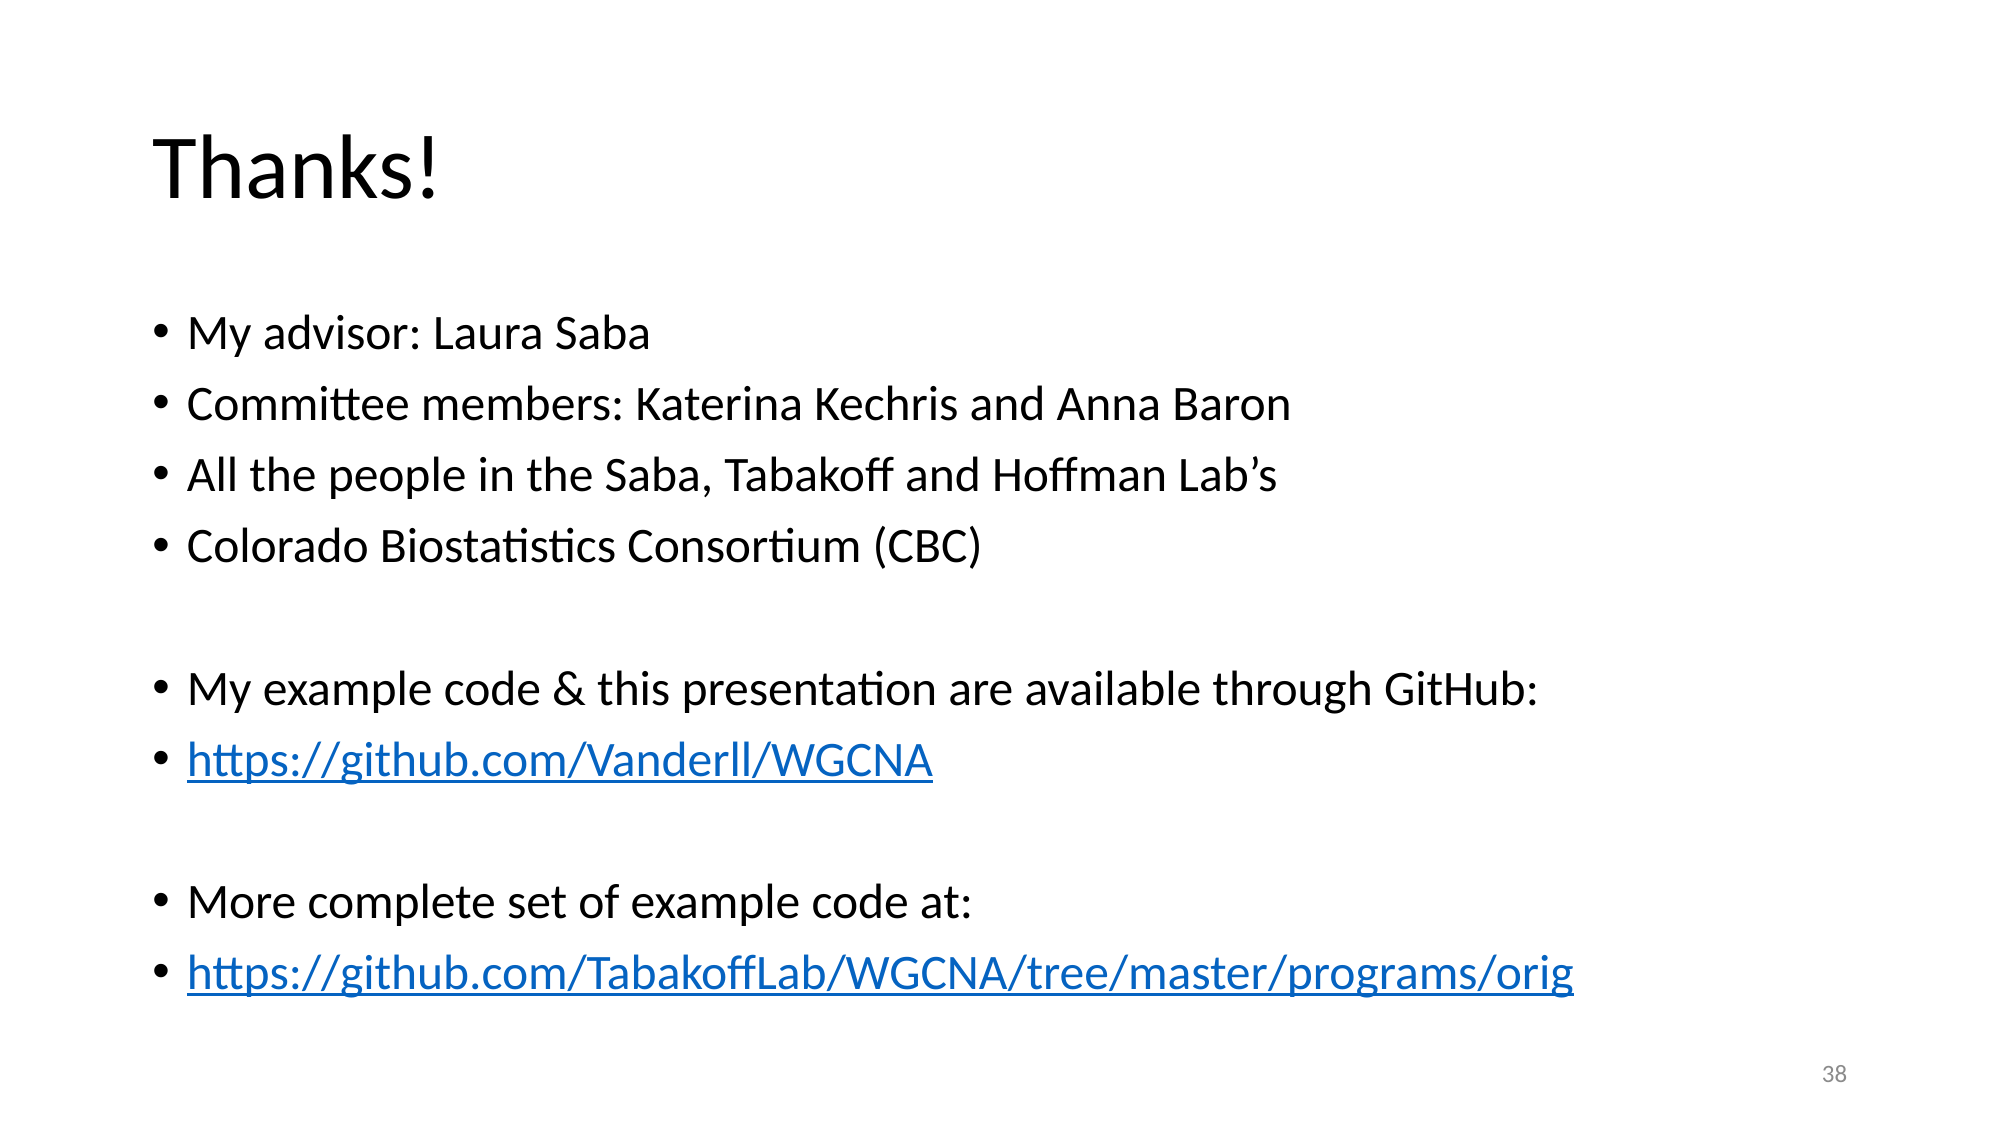

# Thanks!
My advisor: Laura Saba
Committee members: Katerina Kechris and Anna Baron
All the people in the Saba, Tabakoff and Hoffman Lab’s
Colorado Biostatistics Consortium (CBC)

My example code & this presentation are available through GitHub:
https://github.com/Vanderll/WGCNA

More complete set of example code at:
https://github.com/TabakoffLab/WGCNA/tree/master/programs/orig

38